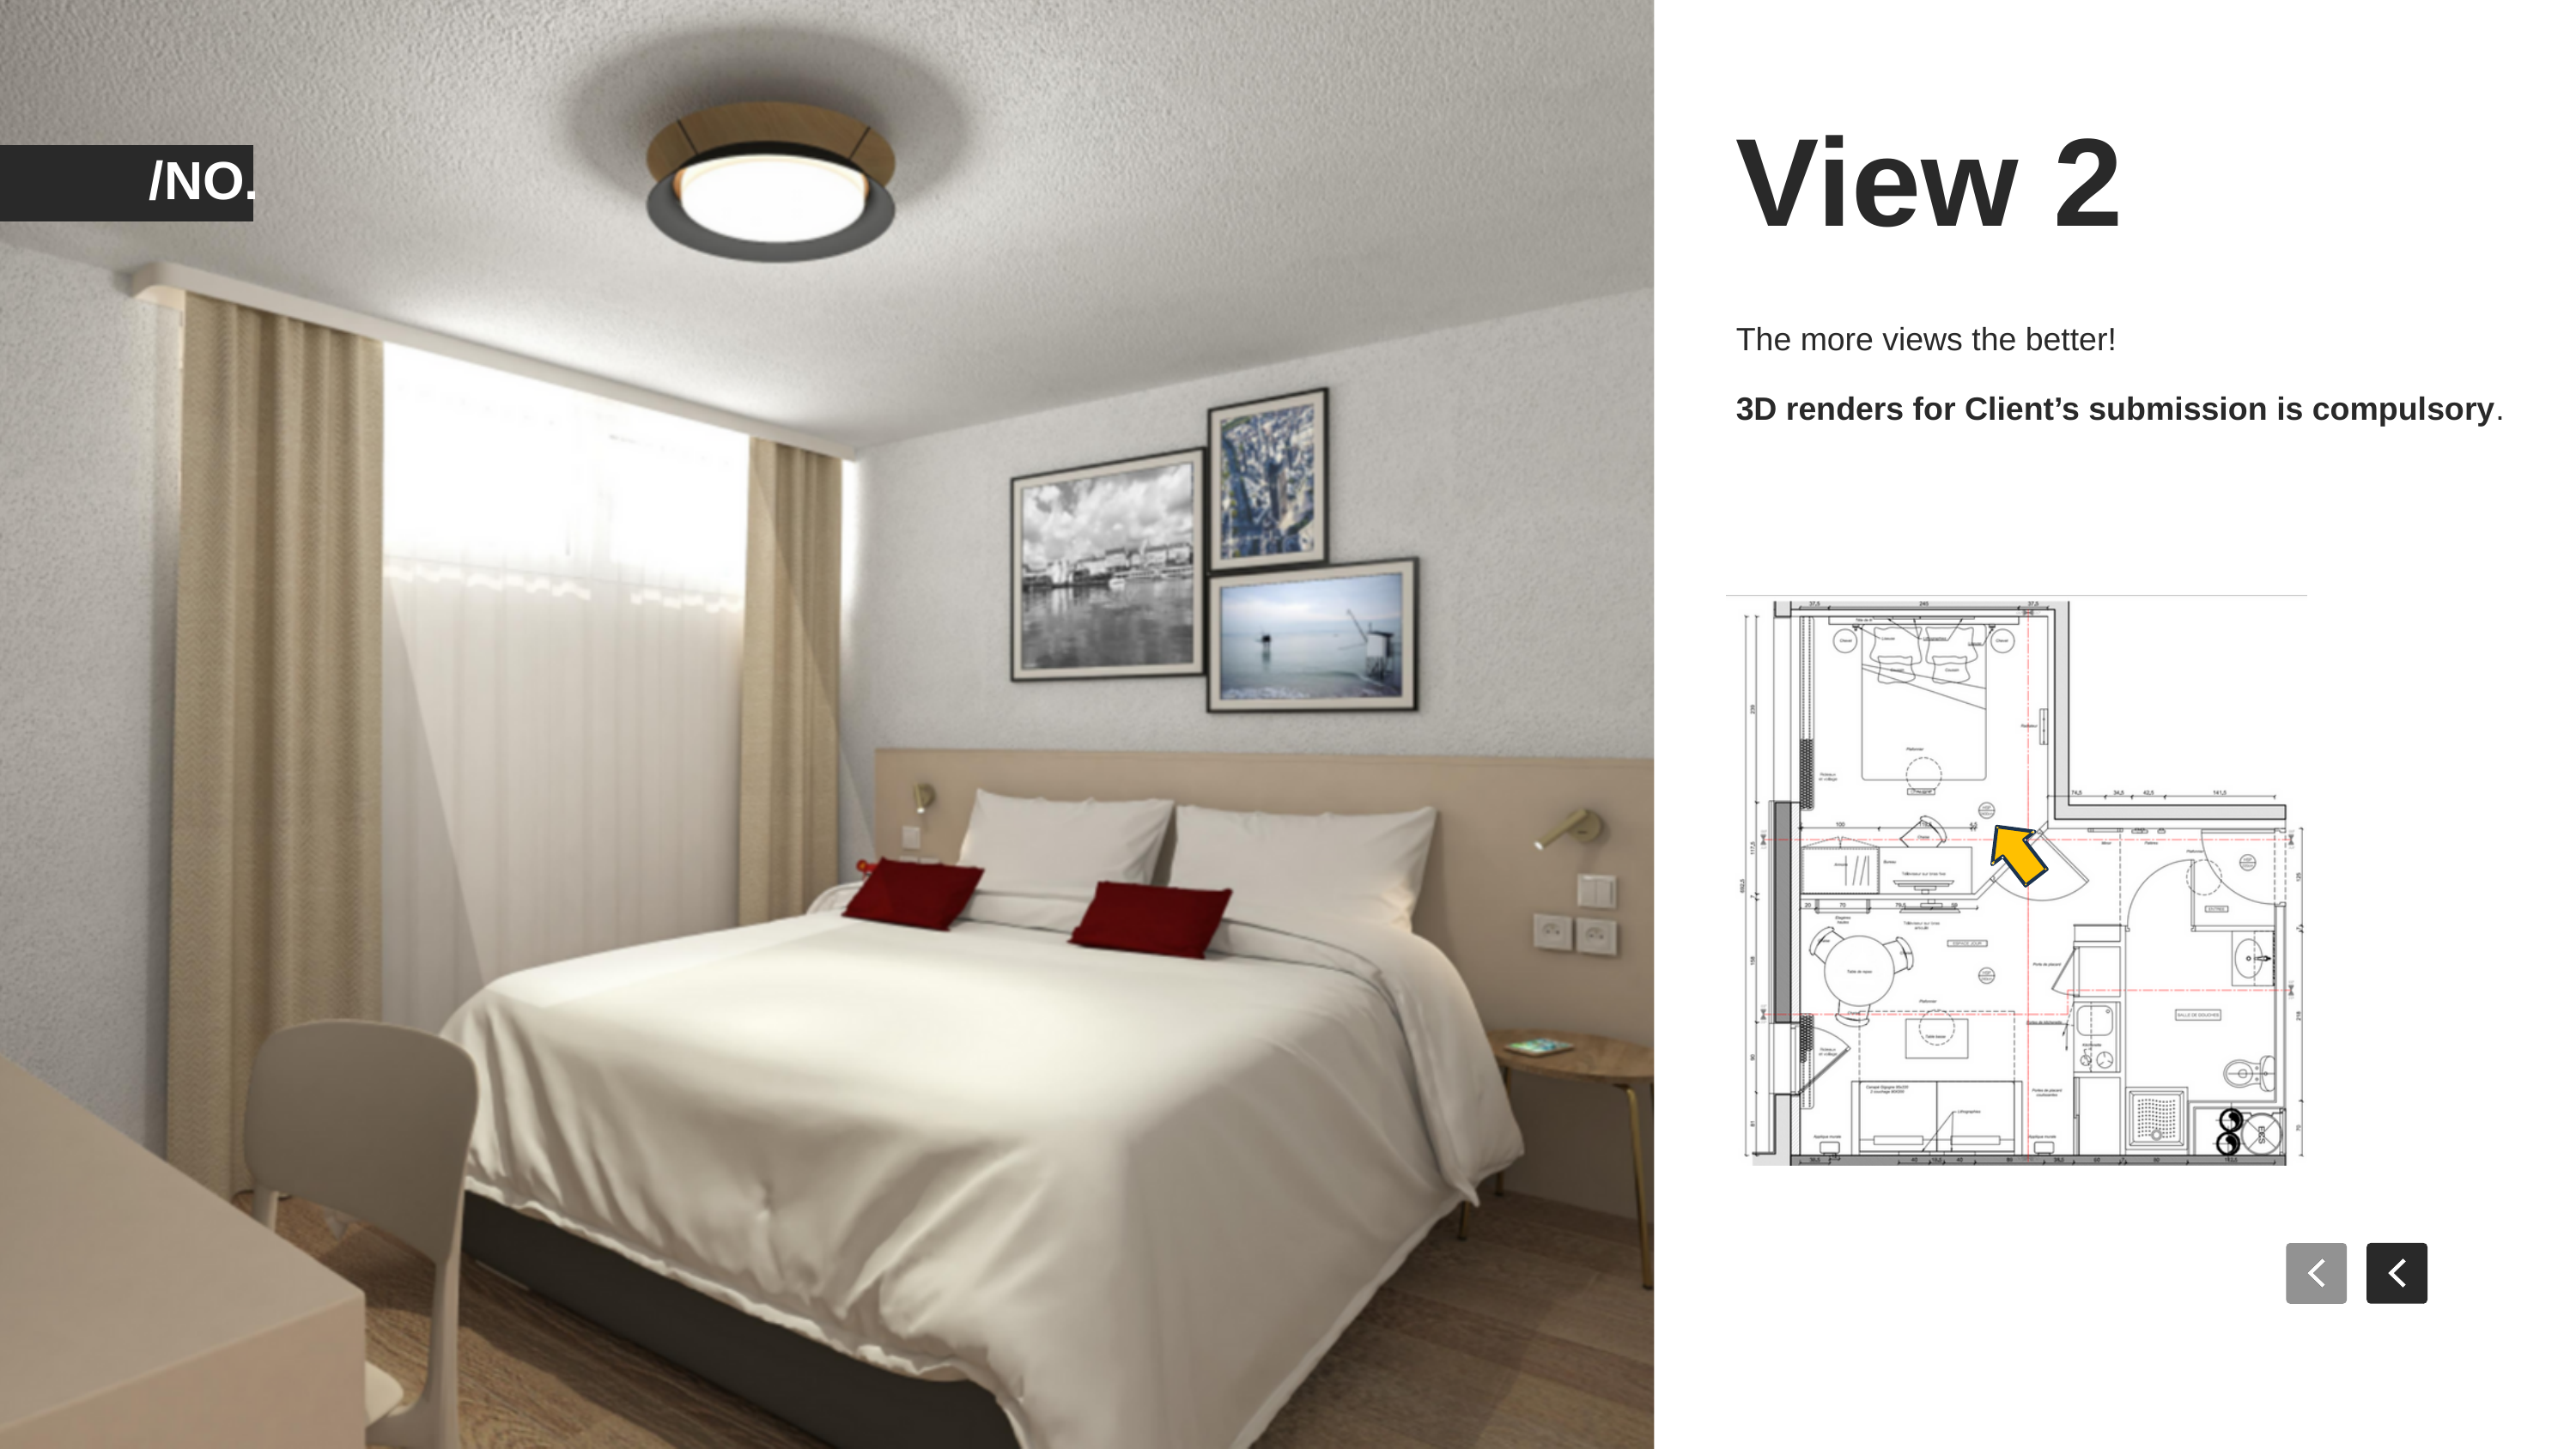

View 2
/NO.
The more views the better!
3D renders for Client’s submission is compulsory.